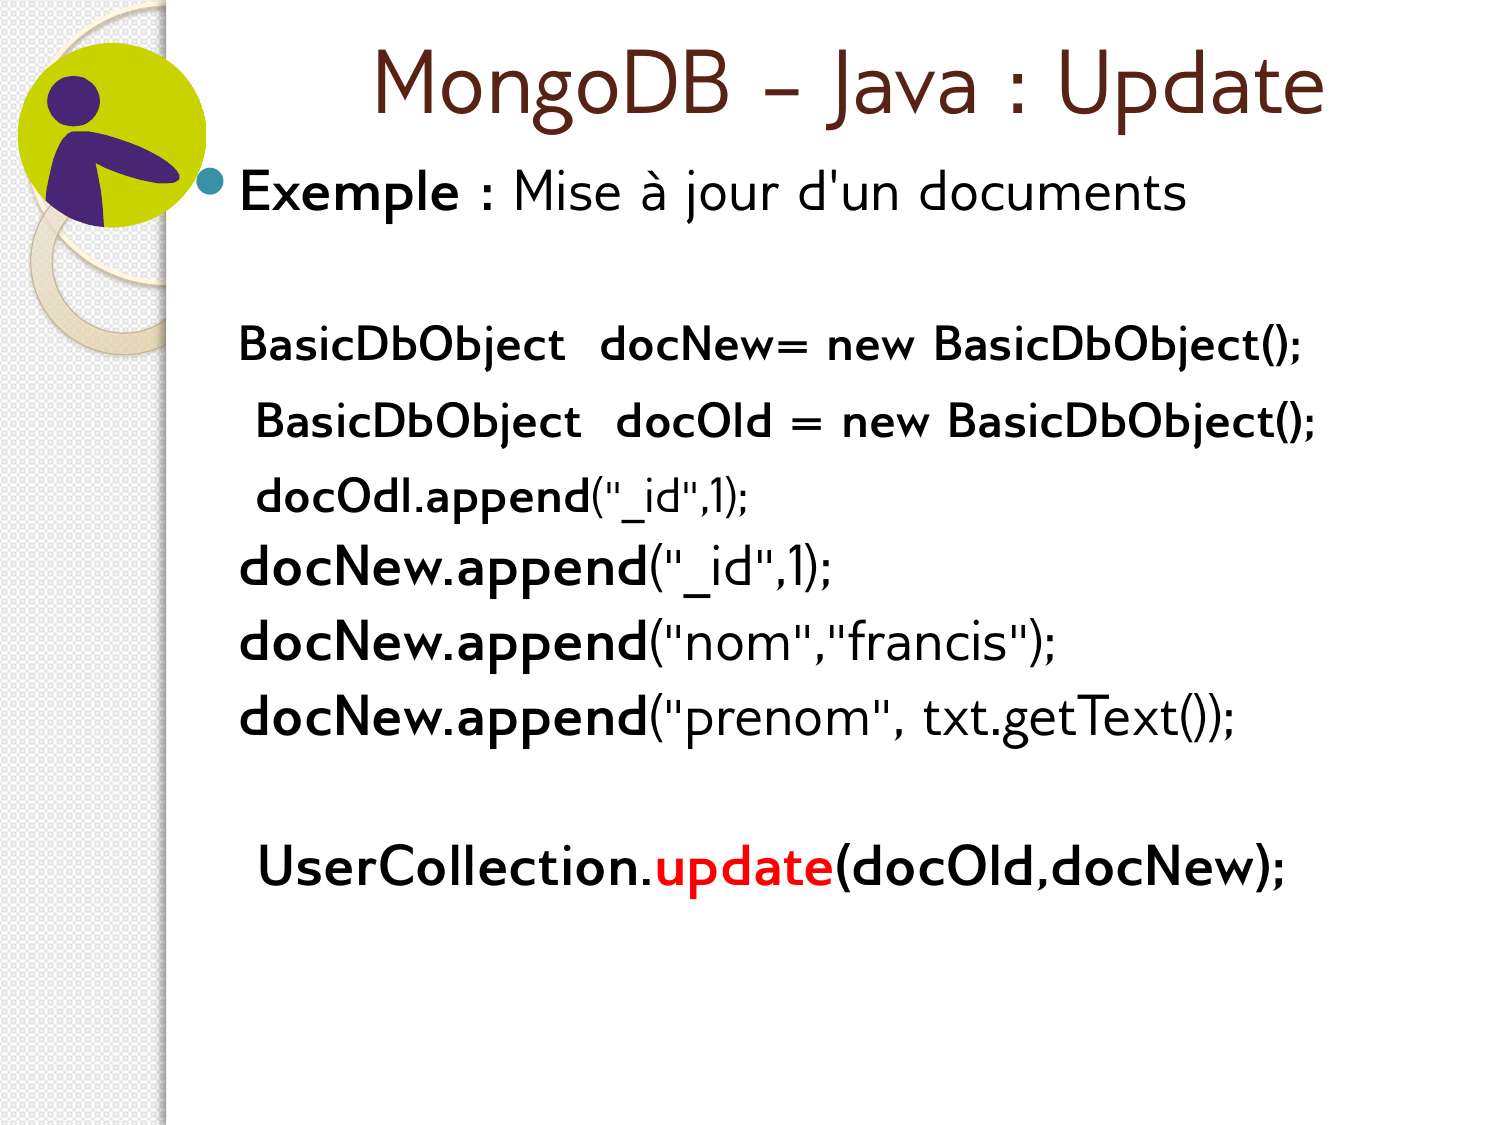

# MongoDB – Java : Update
Exemple : Mise à jour d'un documents

	BasicDbObject  docNew= new BasicDbObject();
	 BasicDbObject  docOld = new BasicDbObject();
	 docOdl.append("_id",1);
	docNew.append("_id",1);
	docNew.append("nom","francis");
	docNew.append("prenom", txt.getText());

	 UserCollection.update(docOld,docNew);